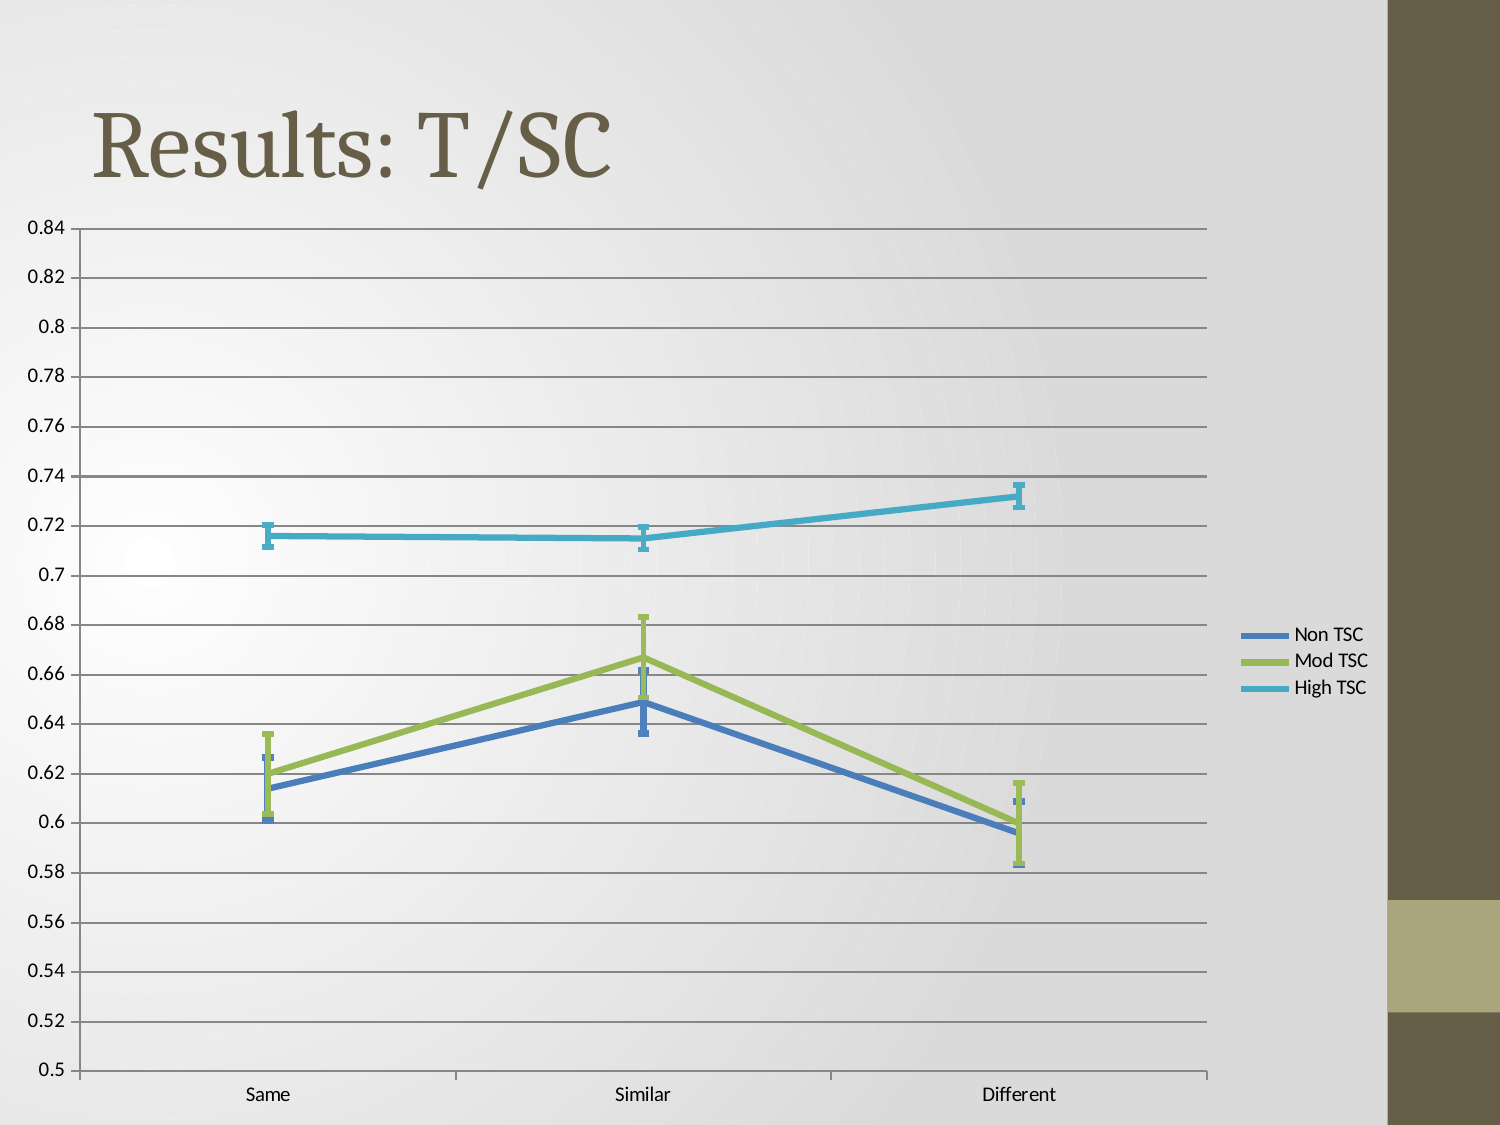

# Results: T/SC

### Chart

| Category | Non TSC | Mod TSC | High TSC |
|---|---|---|---|
| Same | 0.614 | 0.62 | 0.716 |
| Similar | 0.649 | 0.667 | 0.715 |
| Different | 0.596 | 0.6 | 0.732 |